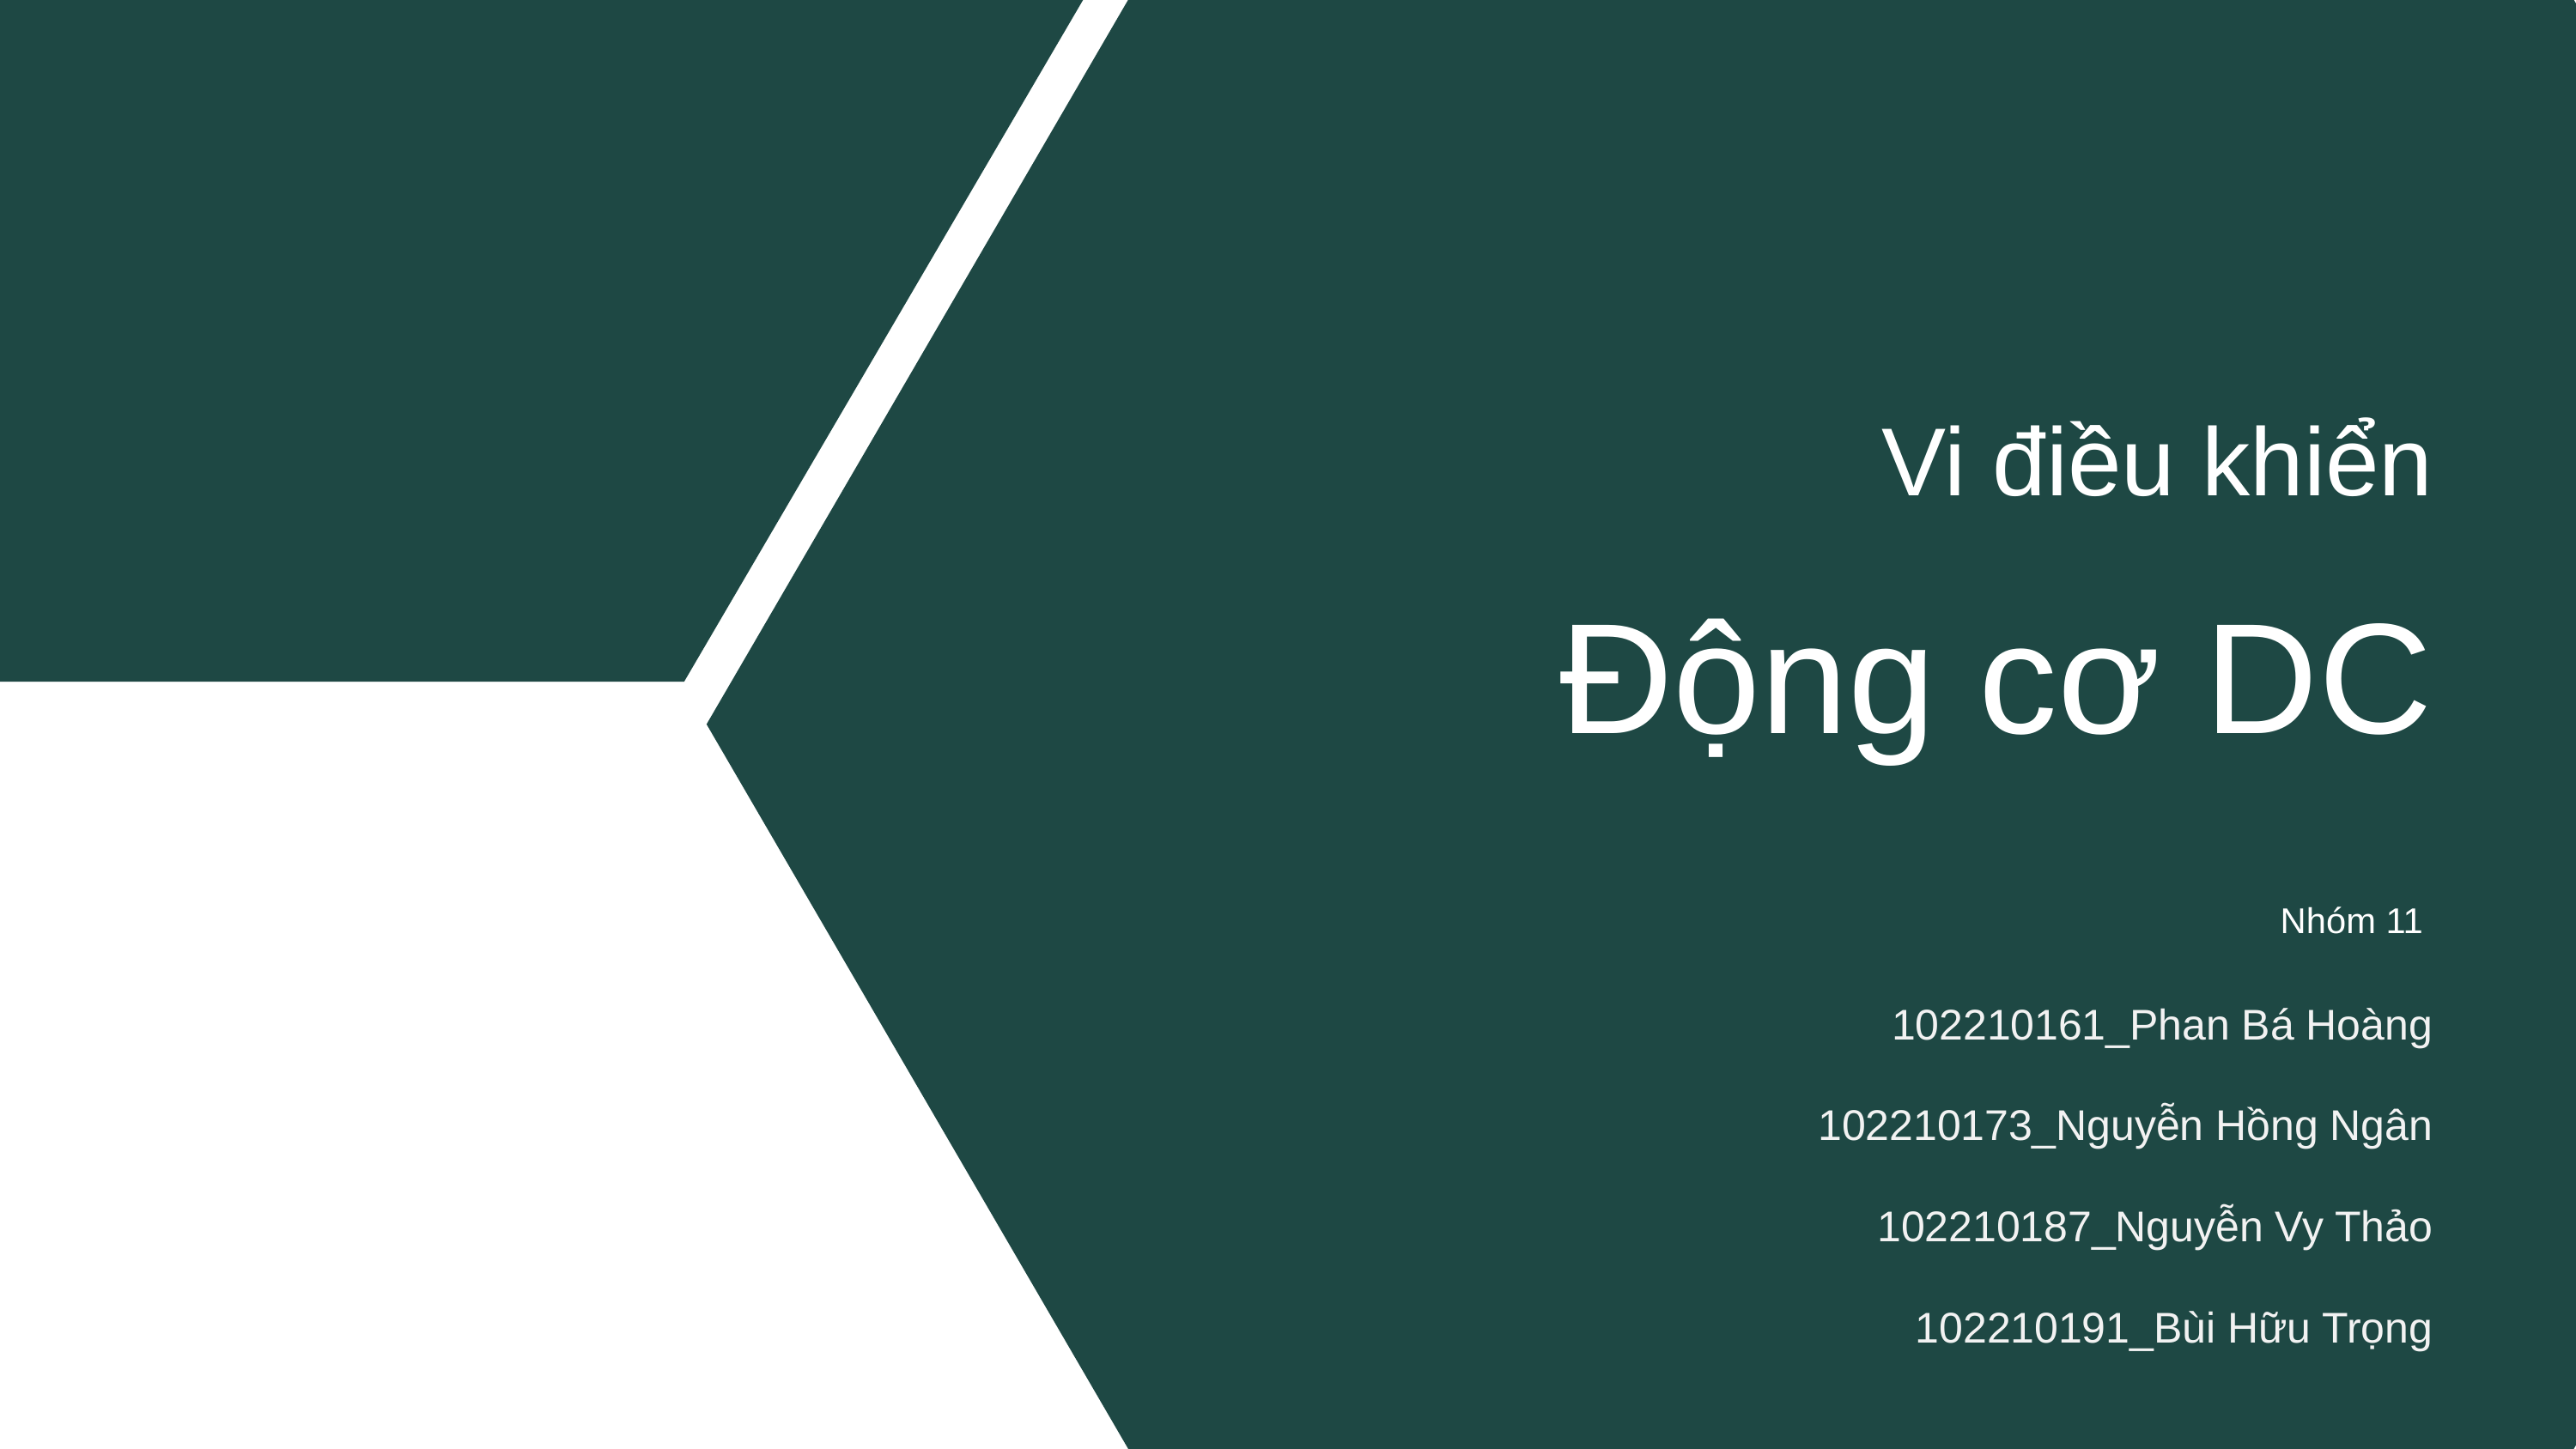

Vi điều khiển
Động cơ DC
Nhóm 11
102210161_Phan Bá Hoàng
102210173_Nguyễn Hồng Ngân
102210187_Nguyễn Vy Thảo
102210191_Bùi Hữu Trọng